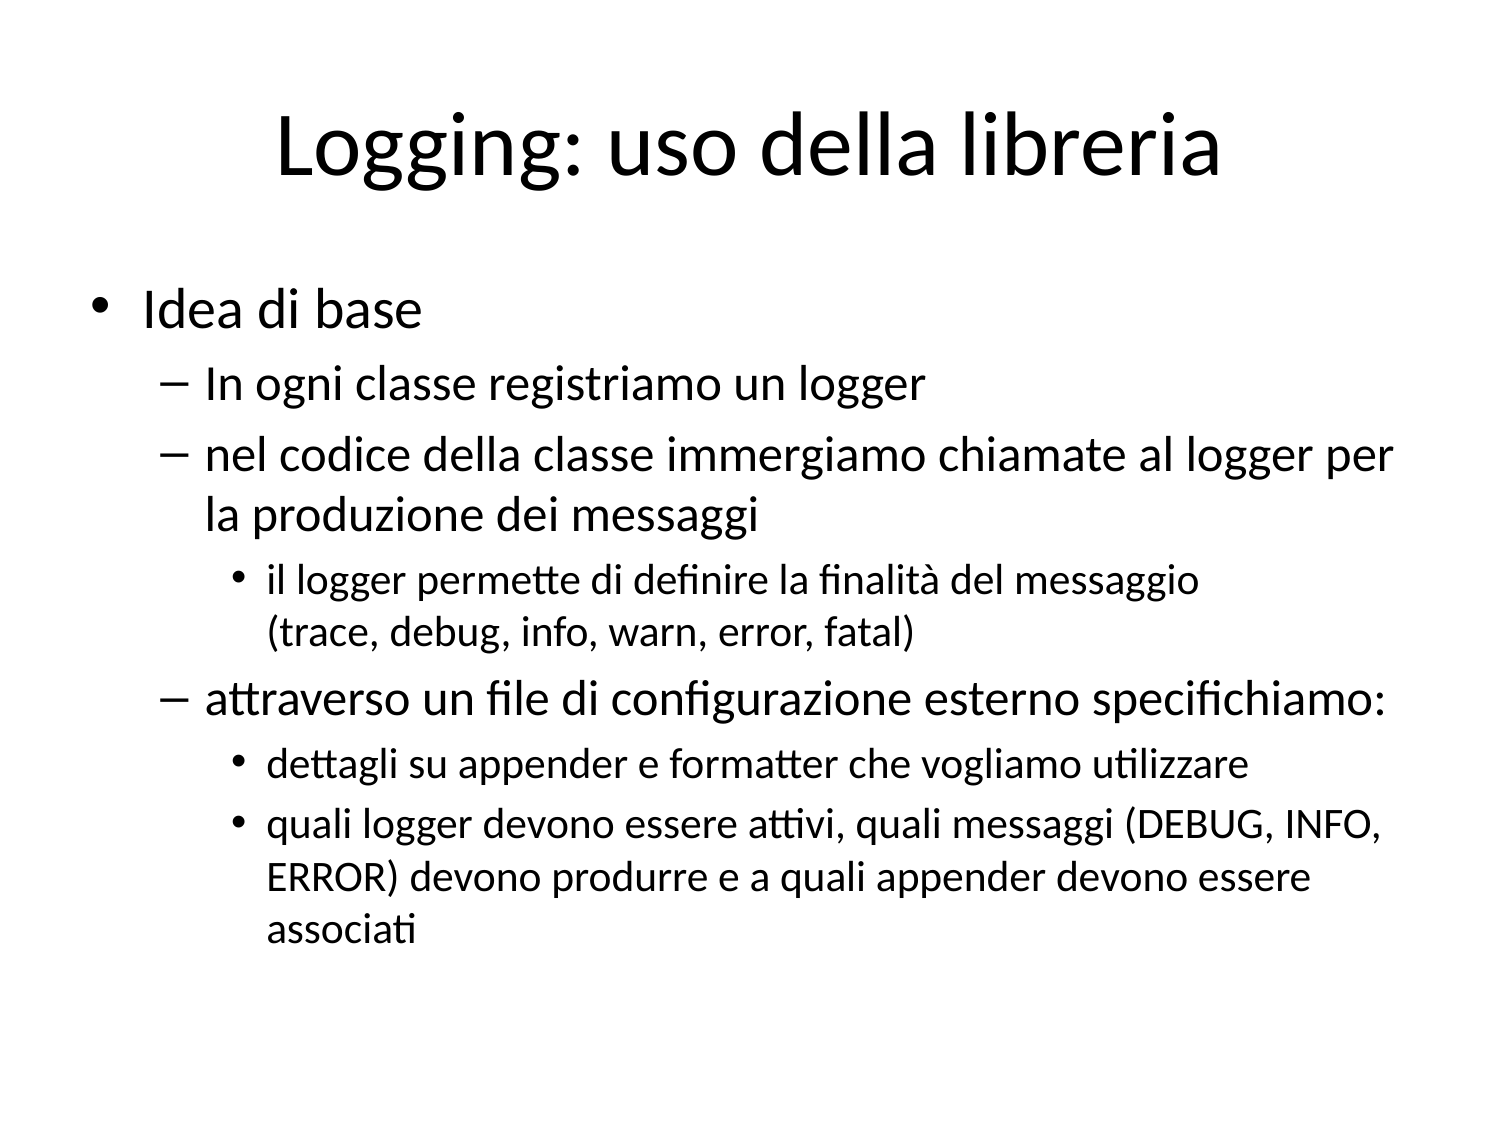

# Logging: uso della libreria
Idea di base
In ogni classe registriamo un logger
nel codice della classe immergiamo chiamate al logger per la produzione dei messaggi
il logger permette di definire la finalità del messaggio
(trace, debug, info, warn, error, fatal)
attraverso un file di configurazione esterno specifichiamo:
dettagli su appender e formatter che vogliamo utilizzare
quali logger devono essere attivi, quali messaggi (DEBUG, INFO, ERROR) devono produrre e a quali appender devono essere associati